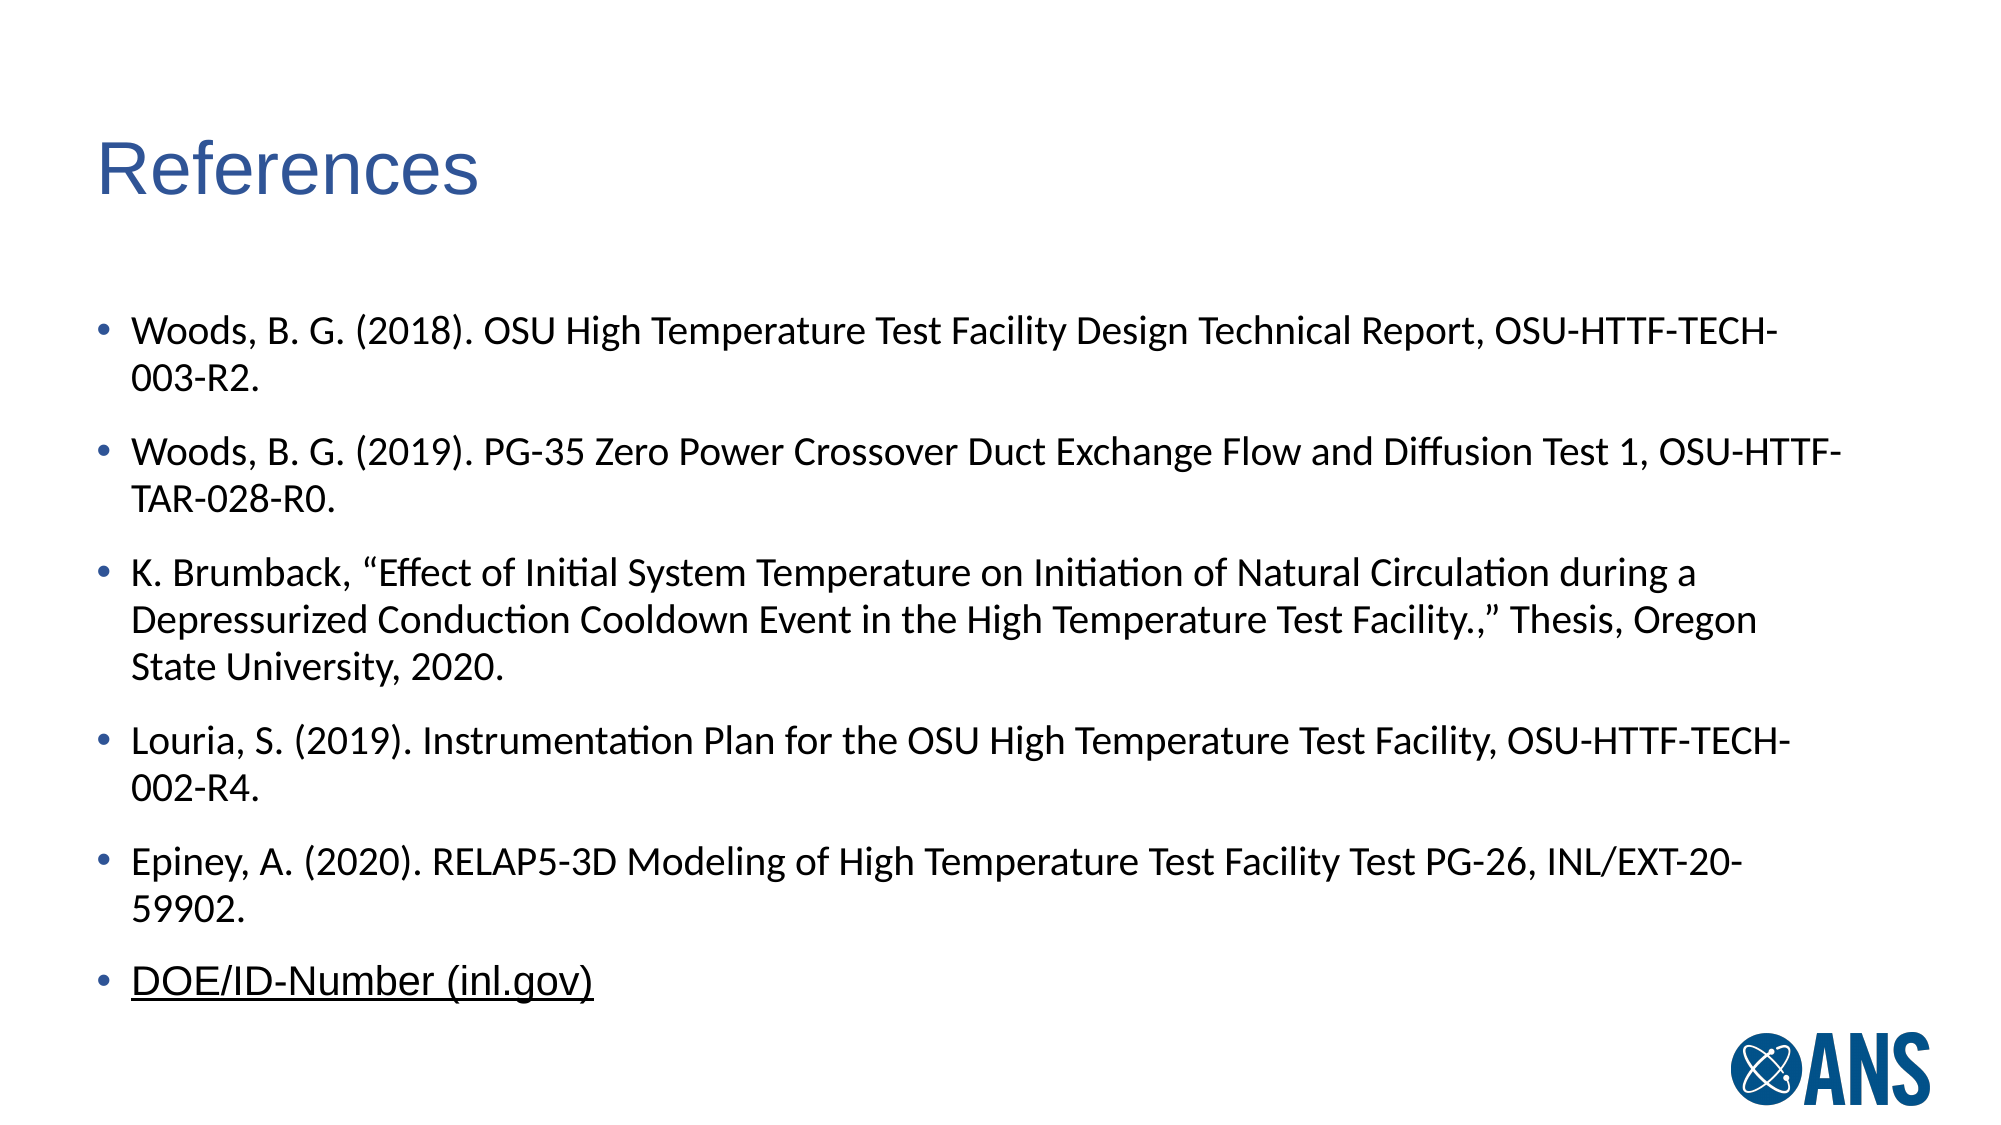

# References
Woods, B. G. (2018). OSU High Temperature Test Facility Design Technical Report, OSU-HTTF-TECH-003-R2.
Woods, B. G. (2019). PG-35 Zero Power Crossover Duct Exchange Flow and Diffusion Test 1, OSU-HTTF-TAR-028-R0.
K. Brumback, “Effect of Initial System Temperature on Initiation of Natural Circulation during a Depressurized Conduction Cooldown Event in the High Temperature Test Facility.,” Thesis, Oregon State University, 2020.
Louria, S. (2019). Instrumentation Plan for the OSU High Temperature Test Facility, OSU-HTTF-TECH-002-R4.
Epiney, A. (2020). RELAP5-3D Modeling of High Temperature Test Facility Test PG-26, INL/EXT-20-59902.
‌DOE/ID-Number (inl.gov)